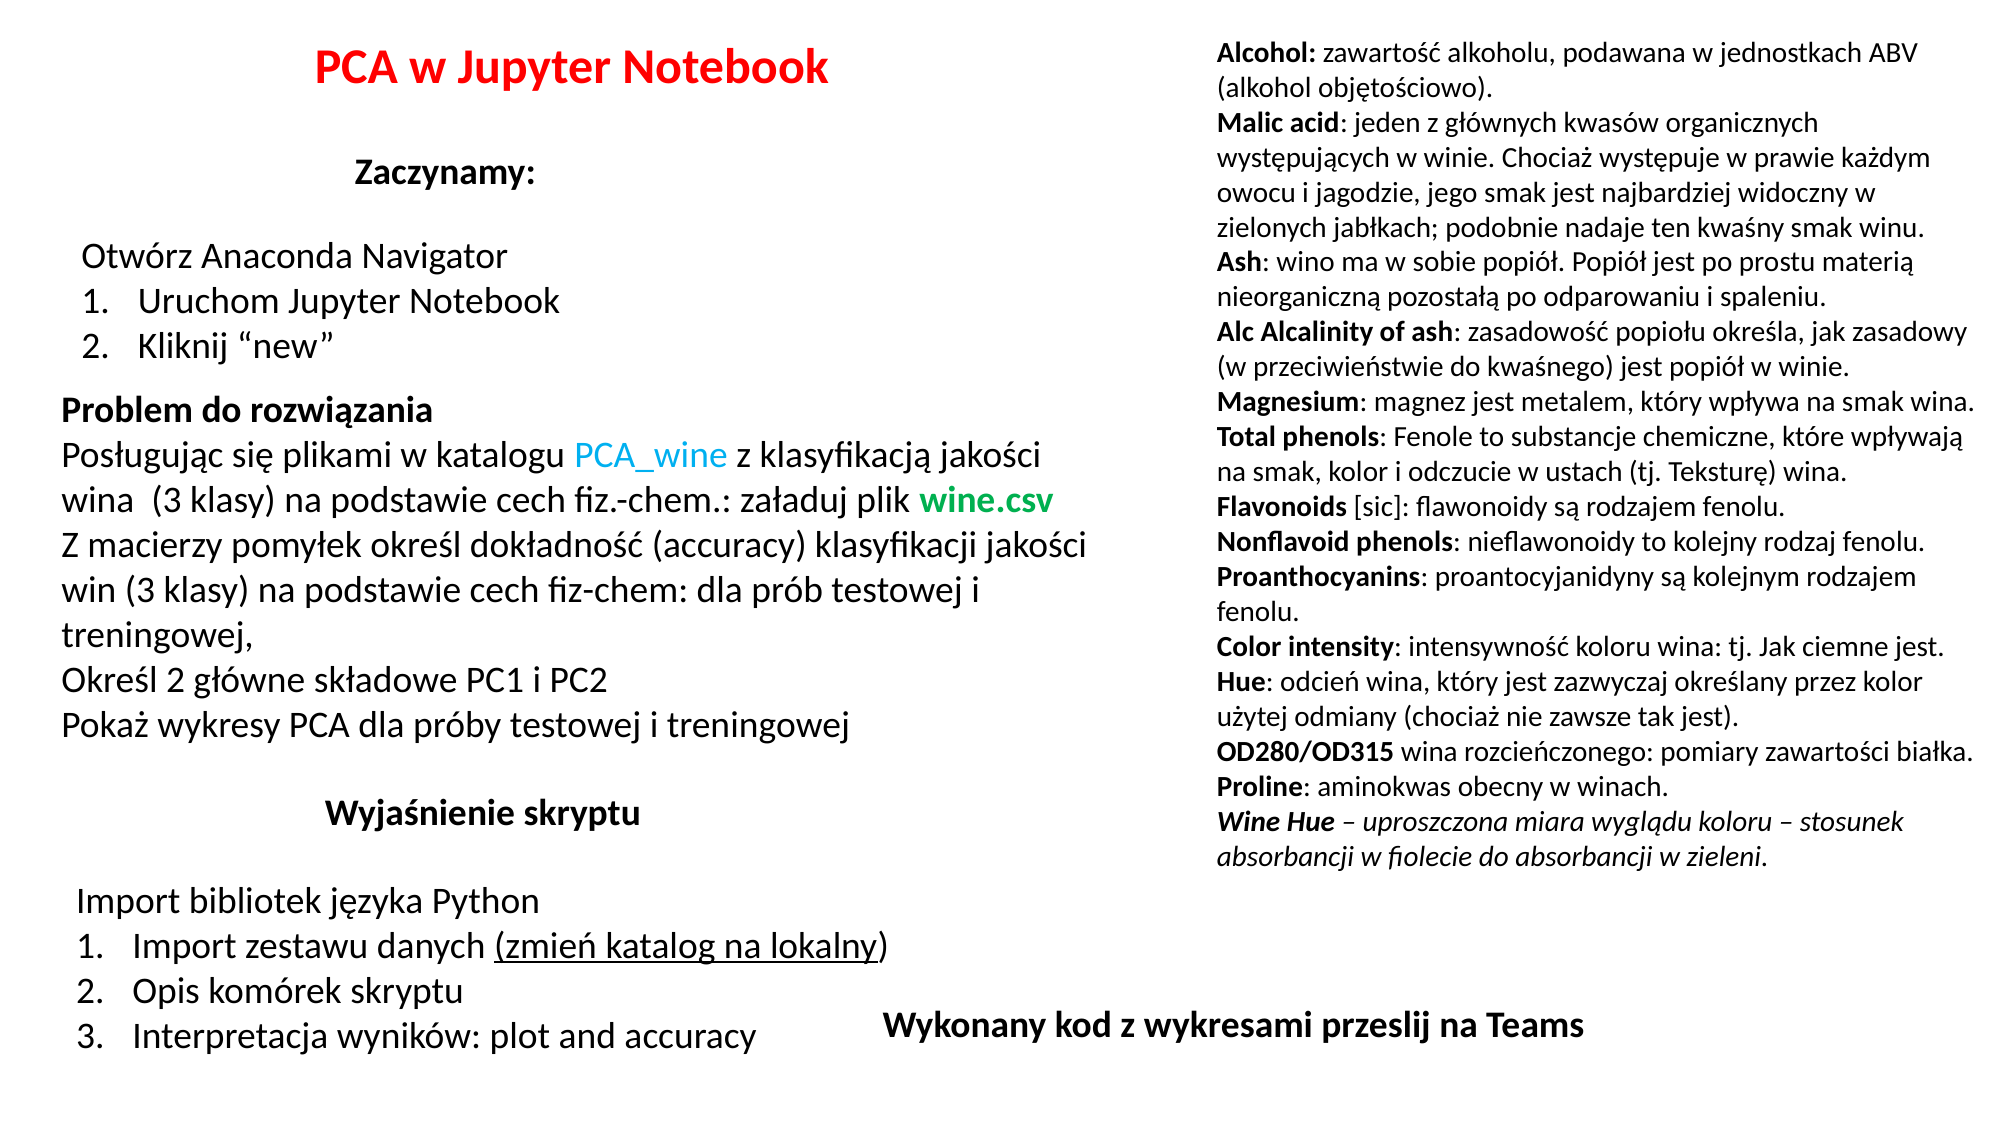

PCA w Jupyter Notebook

Alcohol: zawartość alkoholu, podawana w jednostkach ABV (alkohol objętościowo).
Malic acid: jeden z głównych kwasów organicznych występujących w winie. Chociaż występuje w prawie każdym owocu i jagodzie, jego smak jest najbardziej widoczny w zielonych jabłkach; podobnie nadaje ten kwaśny smak winu.
Ash: wino ma w sobie popiół. Popiół jest po prostu materią nieorganiczną pozostałą po odparowaniu i spaleniu.
Alc Alcalinity of ash: zasadowość popiołu określa, jak zasadowy (w przeciwieństwie do kwaśnego) jest popiół w winie.
Magnesium: magnez jest metalem, który wpływa na smak wina.
Total phenols: Fenole to substancje chemiczne, które wpływają na smak, kolor i odczucie w ustach (tj. Teksturę) wina.
Flavonoids [sic]: flawonoidy są rodzajem fenolu.
Nonflavoid phenols: nieflawonoidy to kolejny rodzaj fenolu.
Proanthocyanins: proantocyjanidyny są kolejnym rodzajem fenolu.
Color intensity: intensywność koloru wina: tj. Jak ciemne jest.
Hue: odcień wina, który jest zazwyczaj określany przez kolor użytej odmiany (chociaż nie zawsze tak jest).
OD280/OD315 wina rozcieńczonego: pomiary zawartości białka.
Proline: aminokwas obecny w winach.
Wine Hue – uproszczona miara wyglądu koloru – stosunek absorbancji w fiolecie do absorbancji w zieleni.

Zaczynamy:
Otwórz Anaconda Navigator
Uruchom Jupyter Notebook
Kliknij “new”
Problem do rozwiązania
Posługując się plikami w katalogu PCA_wine z klasyfikacją jakości wina  (3 klasy) na podstawie cech fiz.-chem.: załaduj plik wine.csv
Z macierzy pomyłek określ dokładność (accuracy) klasyfikacji jakości win (3 klasy) na podstawie cech fiz-chem: dla prób testowej i treningowej,
Określ 2 główne składowe PC1 i PC2
Pokaż wykresy PCA dla próby testowej i treningowej
Wyjaśnienie skryptu

Import bibliotek języka Python
Import zestawu danych (zmień katalog na lokalny)
Opis komórek skryptu
Interpretacja wyników: plot and accuracy
Wykonany kod z wykresami przeslij na Teams